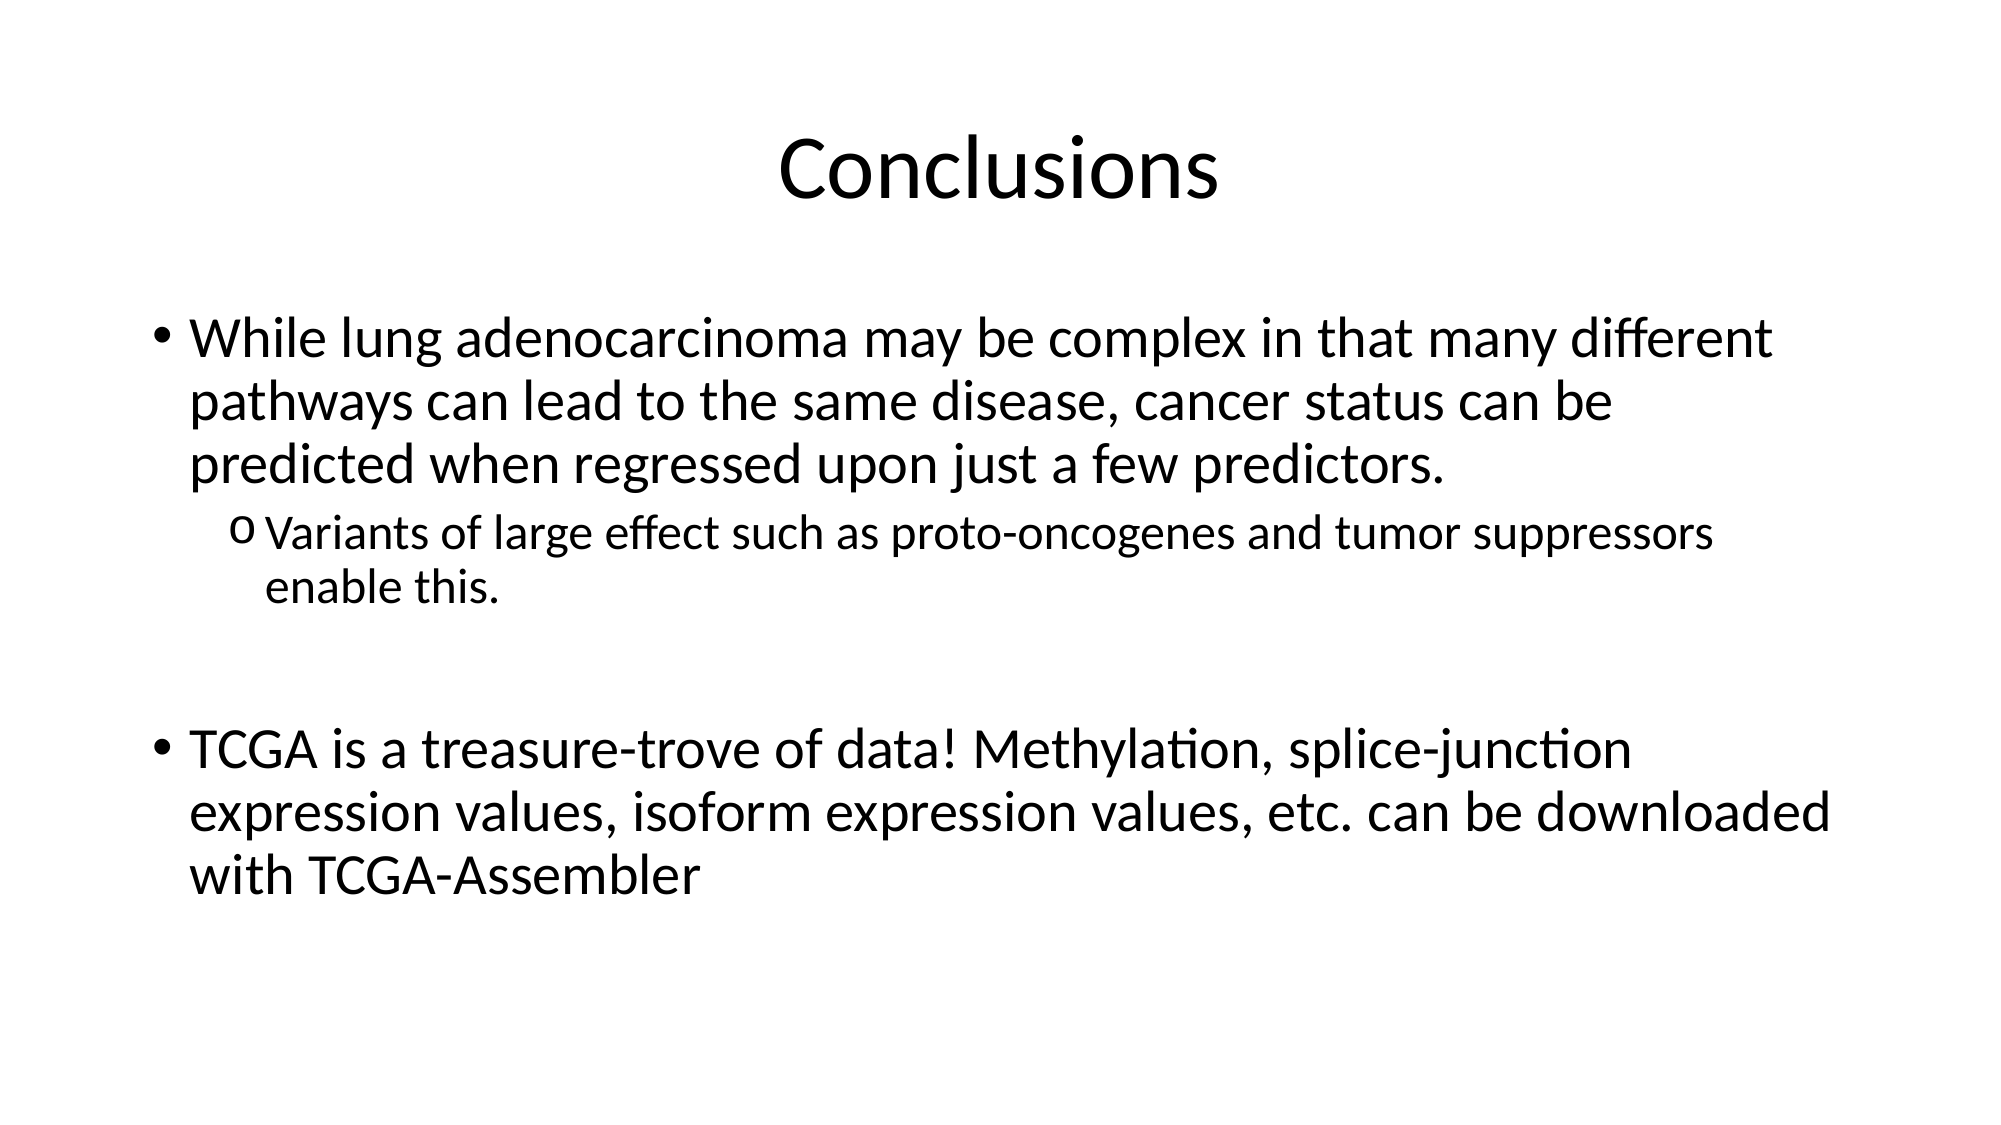

# Conclusions
While lung adenocarcinoma may be complex in that many different pathways can lead to the same disease, cancer status can be predicted when regressed upon just a few predictors.
Variants of large effect such as proto-oncogenes and tumor suppressors enable this.

TCGA is a treasure-trove of data! Methylation, splice-junction expression values, isoform expression values, etc. can be downloaded with TCGA-Assembler